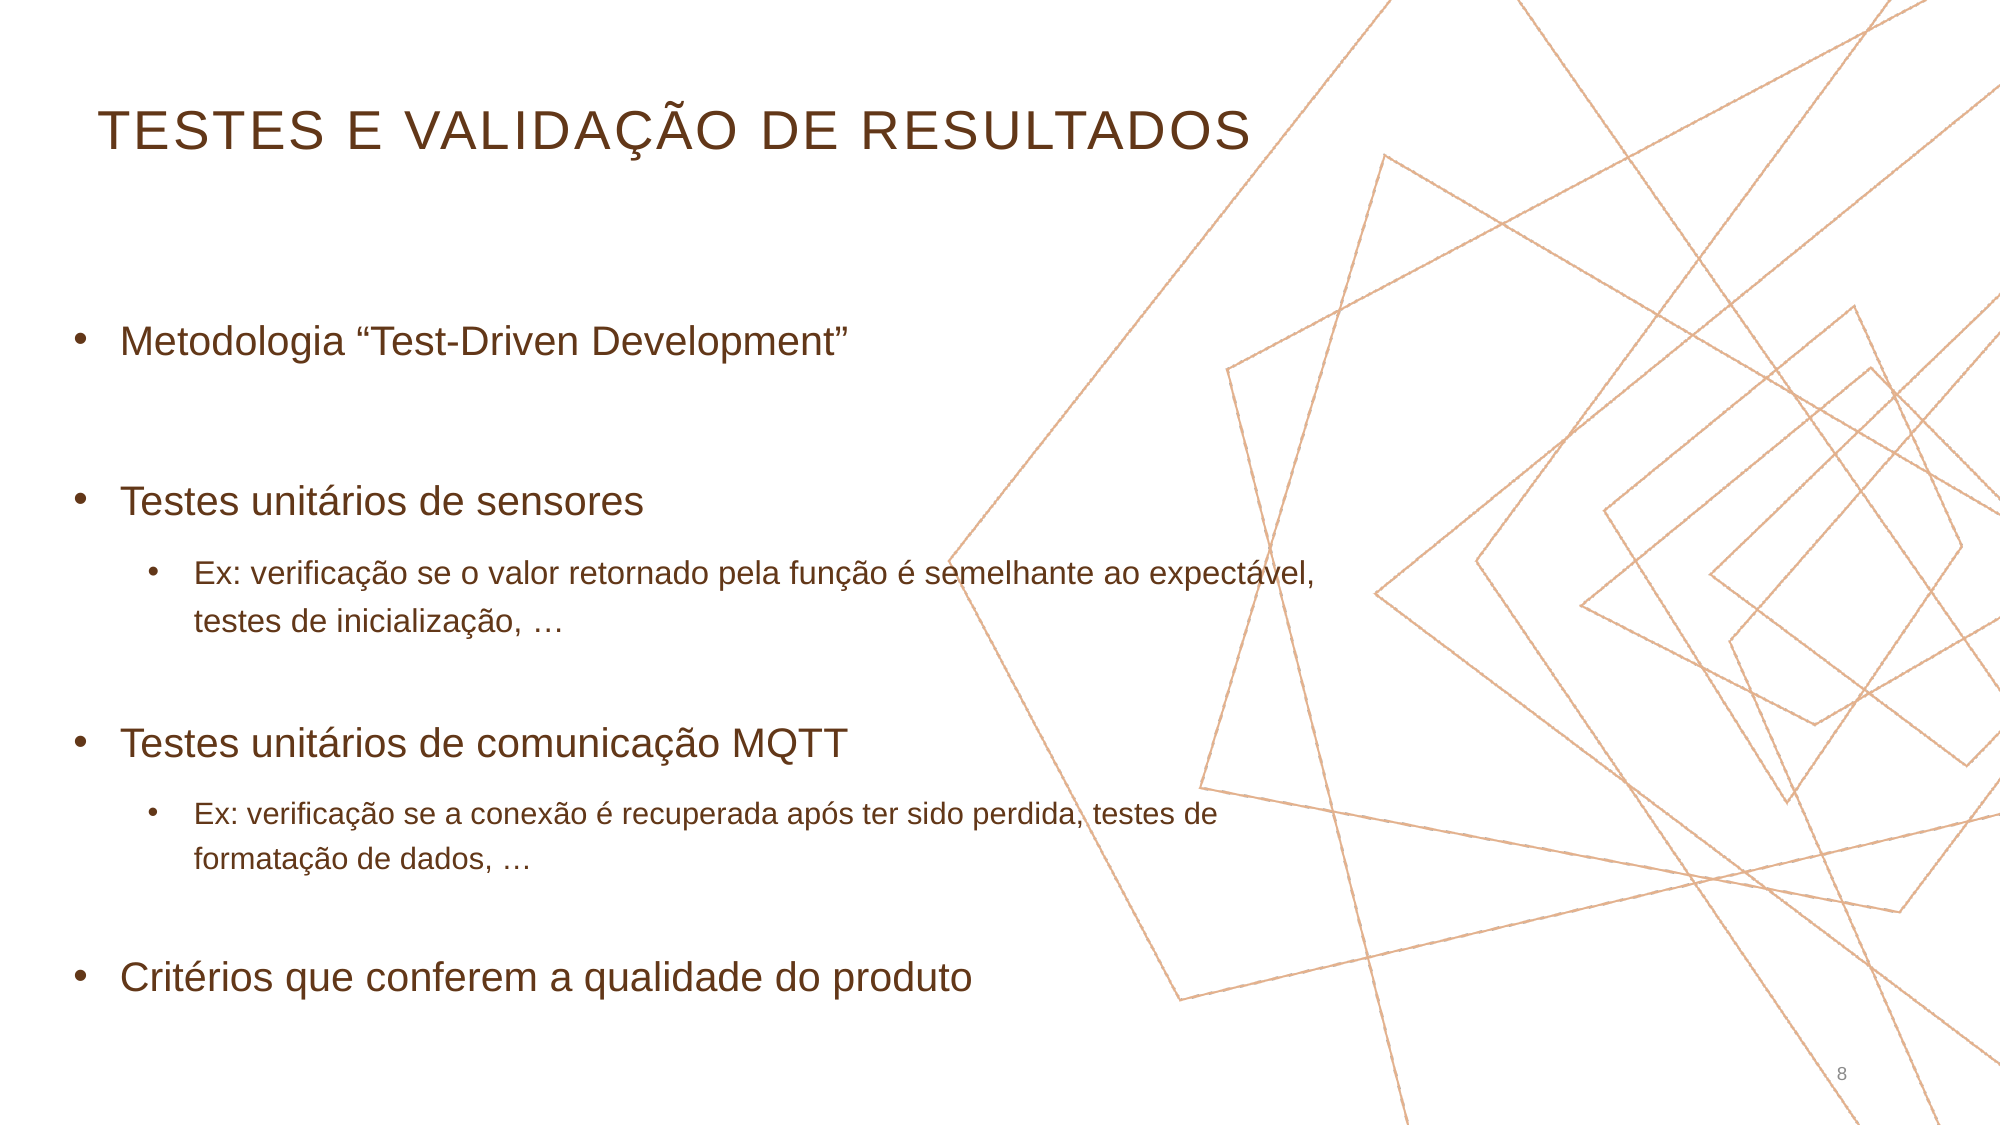

Testes e validação de resultados
Metodologia “Test-Driven Development”

Testes unitários de sensores
Ex: verificação se o valor retornado pela função é semelhante ao expectável, testes de inicialização, …
Testes unitários de comunicação MQTT
Ex: verificação se a conexão é recuperada após ter sido perdida, testes de formatação de dados, …
Critérios que conferem a qualidade do produto

8